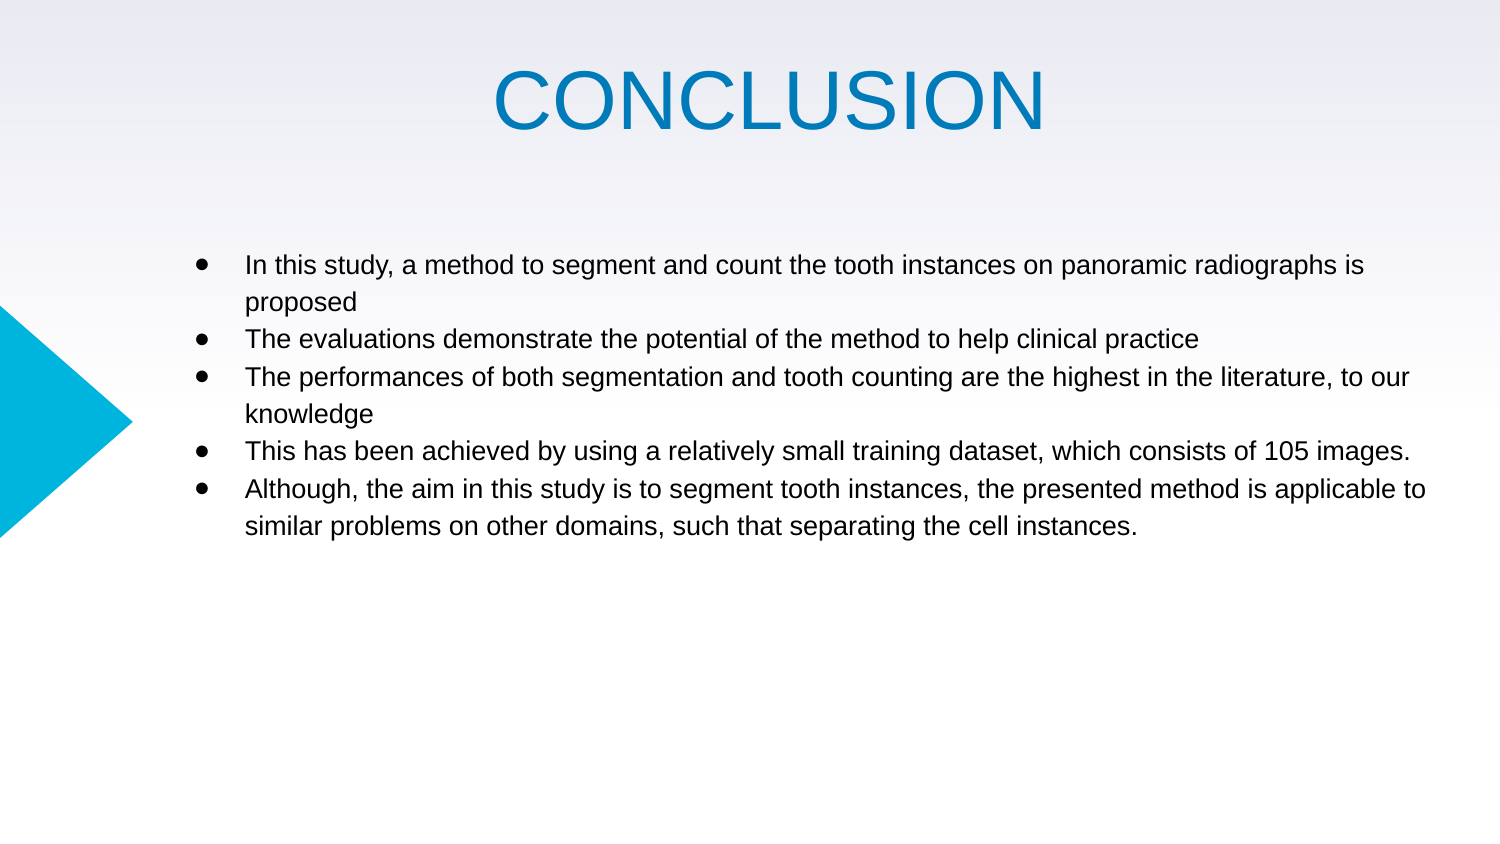

# CONCLUSION
In this study, a method to segment and count the tooth instances on panoramic radiographs is proposed
The evaluations demonstrate the potential of the method to help clinical practice
The performances of both segmentation and tooth counting are the highest in the literature, to our knowledge
This has been achieved by using a relatively small training dataset, which consists of 105 images.
Although, the aim in this study is to segment tooth instances, the presented method is applicable to similar problems on other domains, such that separating the cell instances.